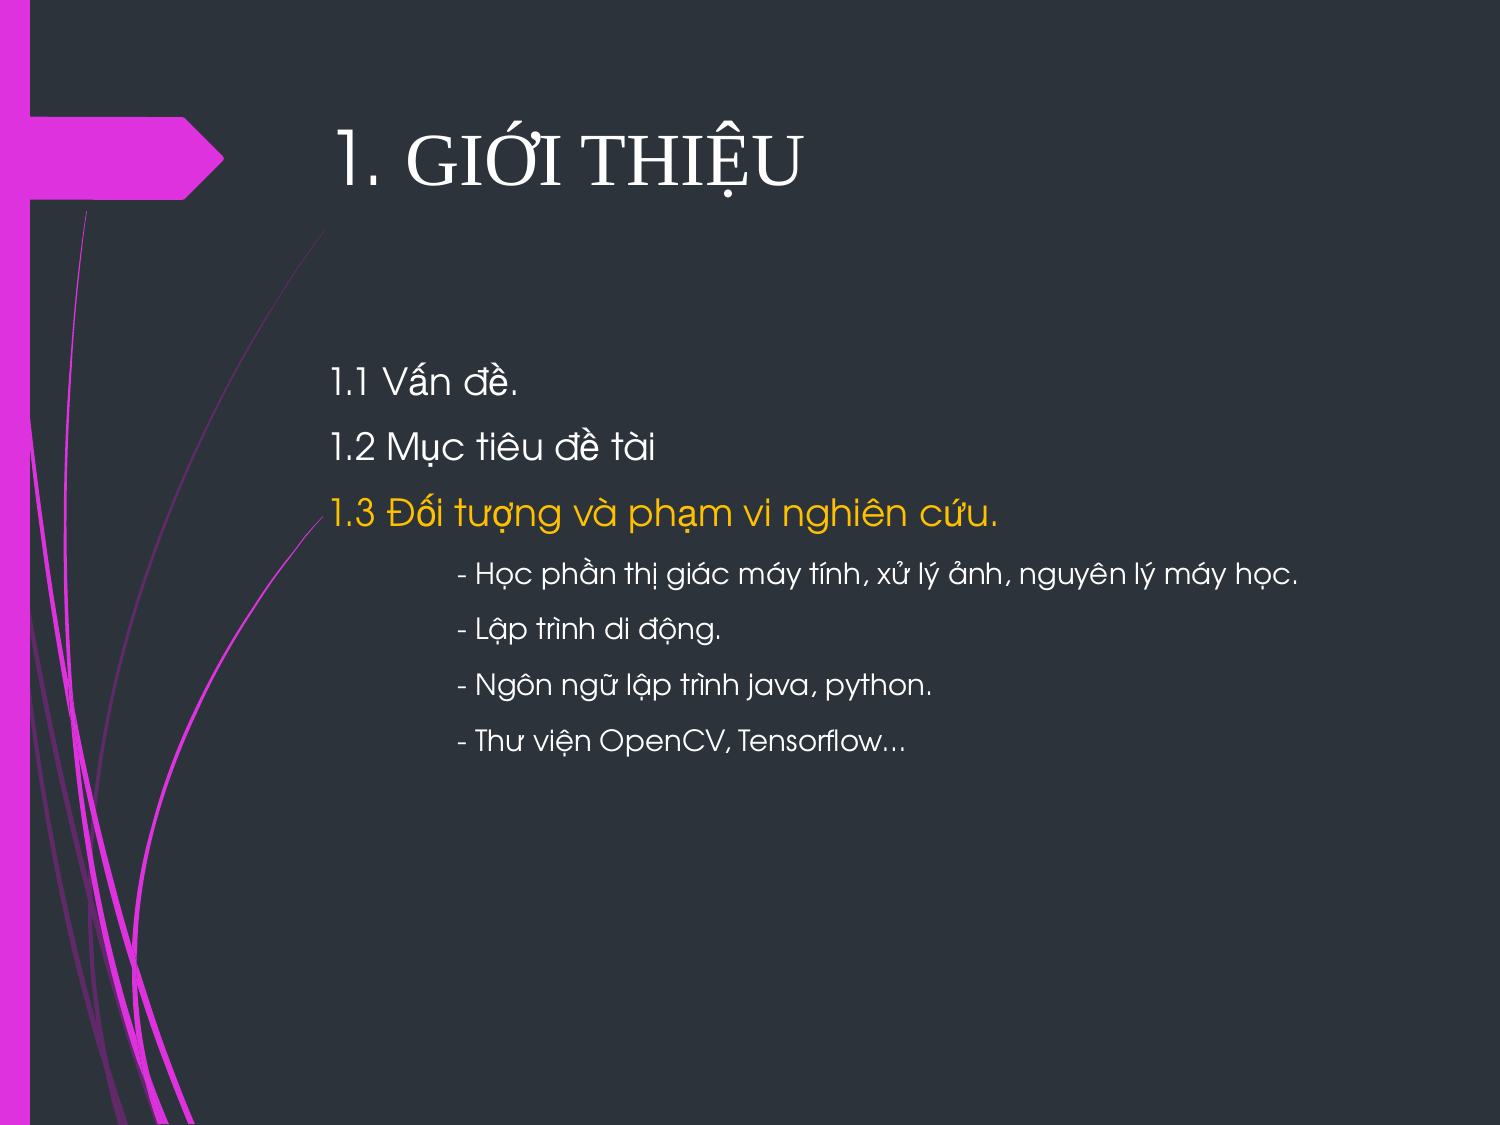

# 1. GIỚI THIỆU
7
1.1 Vấn đề.
1.2 Mục tiêu đề tài
1.3 Đối tượng và phạm vi nghiên cứu.
- Học phần thị giác máy tính, xử lý ảnh, nguyên lý máy học.
- Lập trình di động.
- Ngôn ngữ lập trình java, python.
- Thư viện OpenCV, Tensorflow…